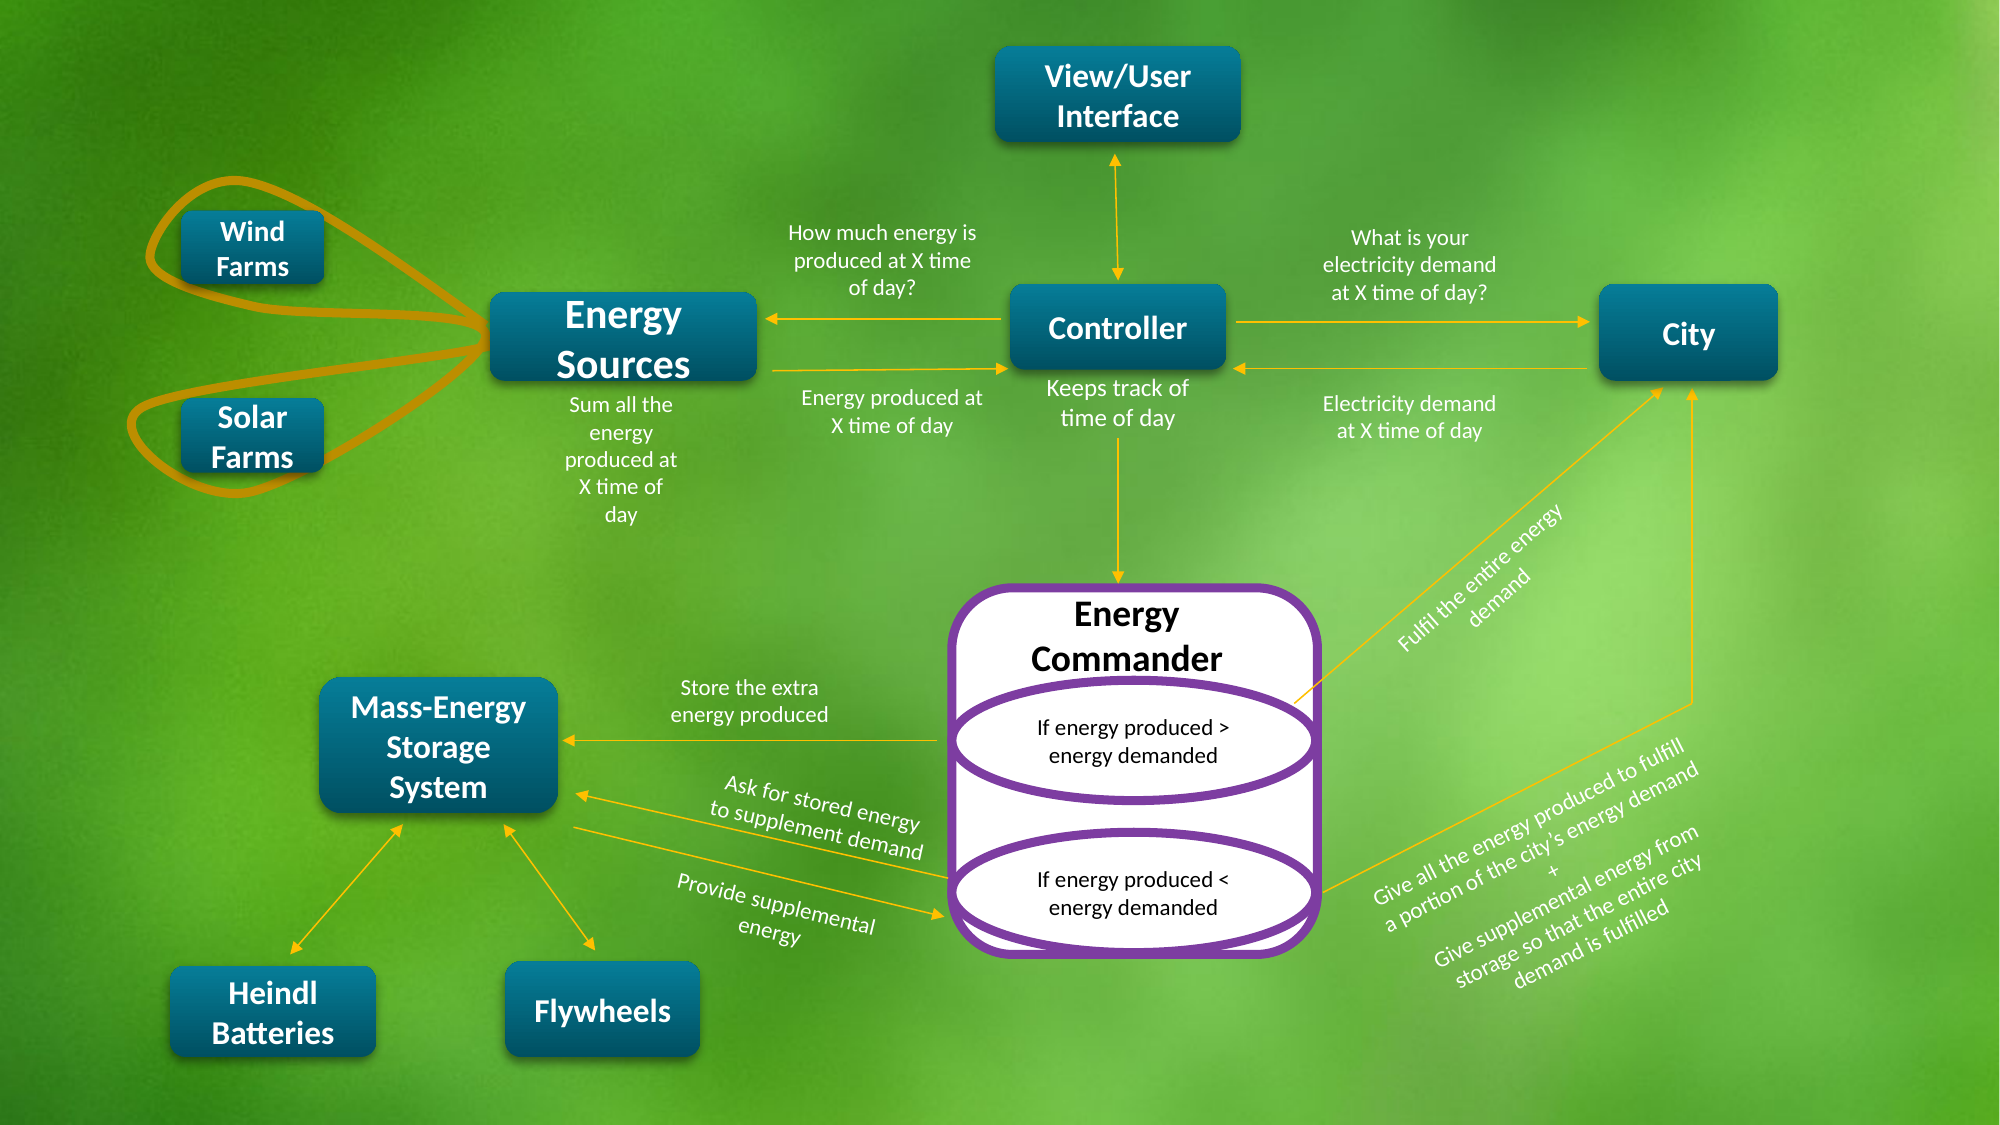

View/User Interface

What is your electricity demand at X time of day?
Wind Farms
How much energy is produced at X time of day?
City
Controller
Energy Sources
Keeps track of time of day
Energy produced at X time of day
Electricity demand at X time of day
Sum all the energy produced at X time of day
Solar Farms
Fulfil the entire energy demand
Energy Commander

Store the extra energy produced
Mass-Energy Storage System
If energy produced > energy demanded
Ask for stored energy to supplement demand
Give all the energy produced to fulfill a portion of the city’s energy demand
+
Give supplemental energy from storage so that the entire city demand is fulfilled
If energy produced < energy demanded
Provide supplemental energy
Flywheels
Heindl Batteries